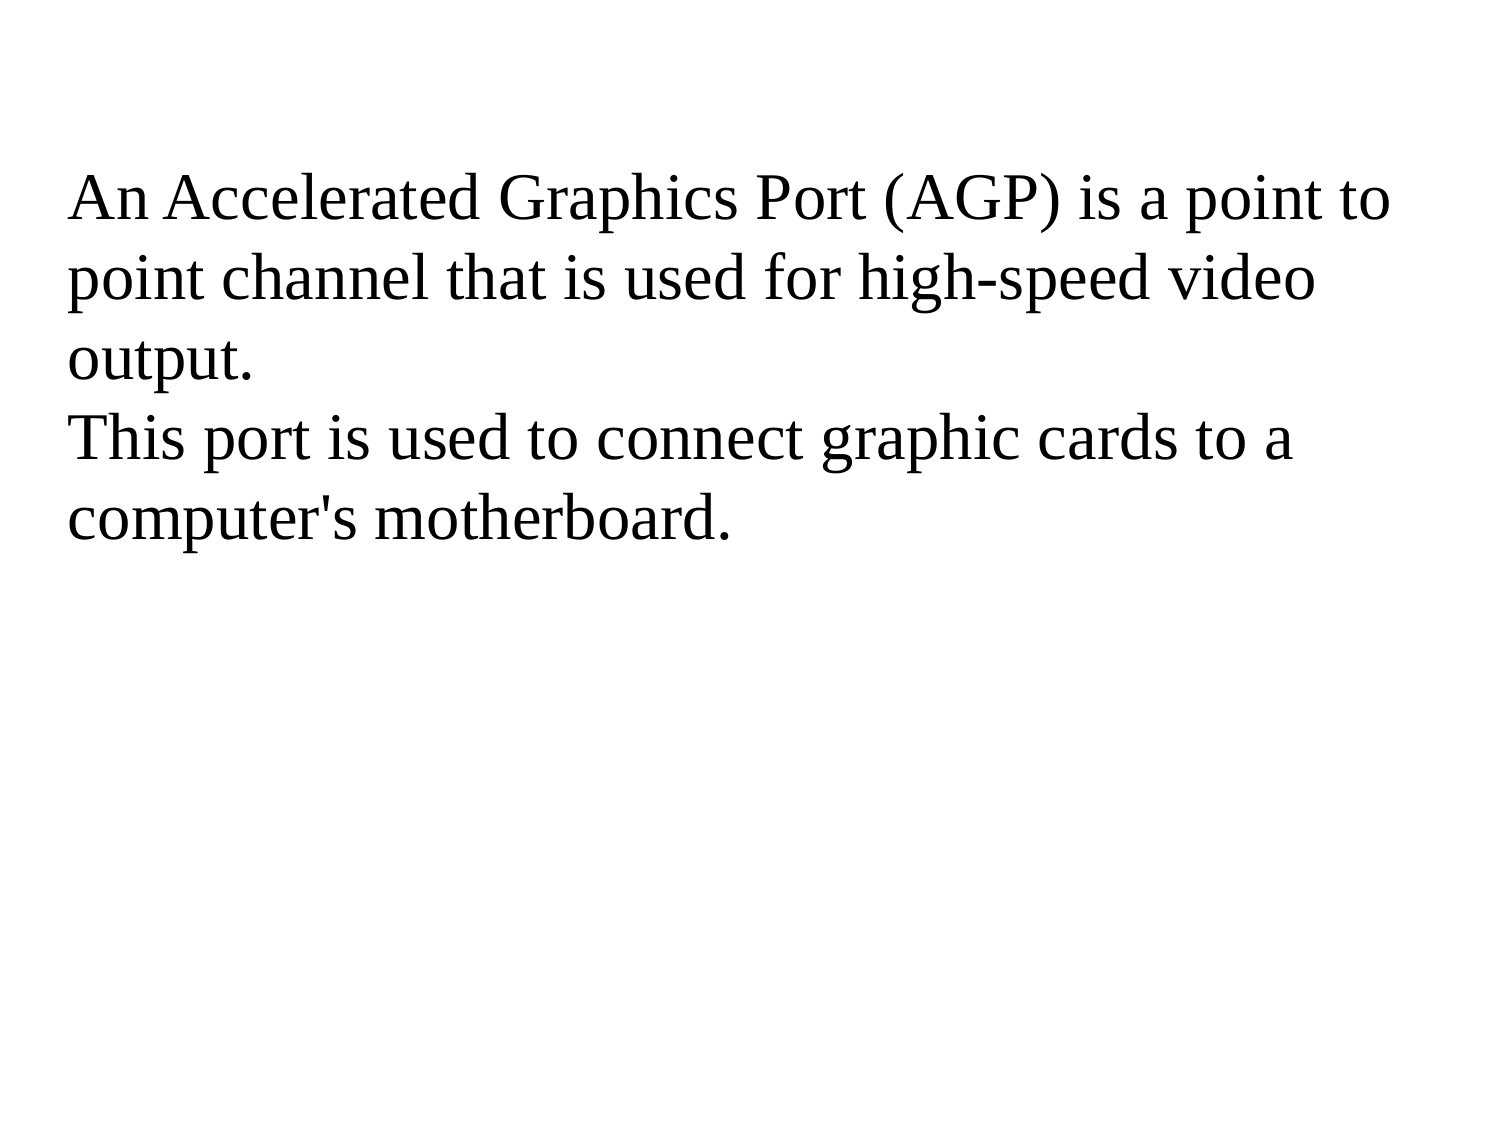

An Accelerated Graphics Port (AGP) is a point to point channel that is used for high-speed video output.
This port is used to connect graphic cards to a computer's motherboard.